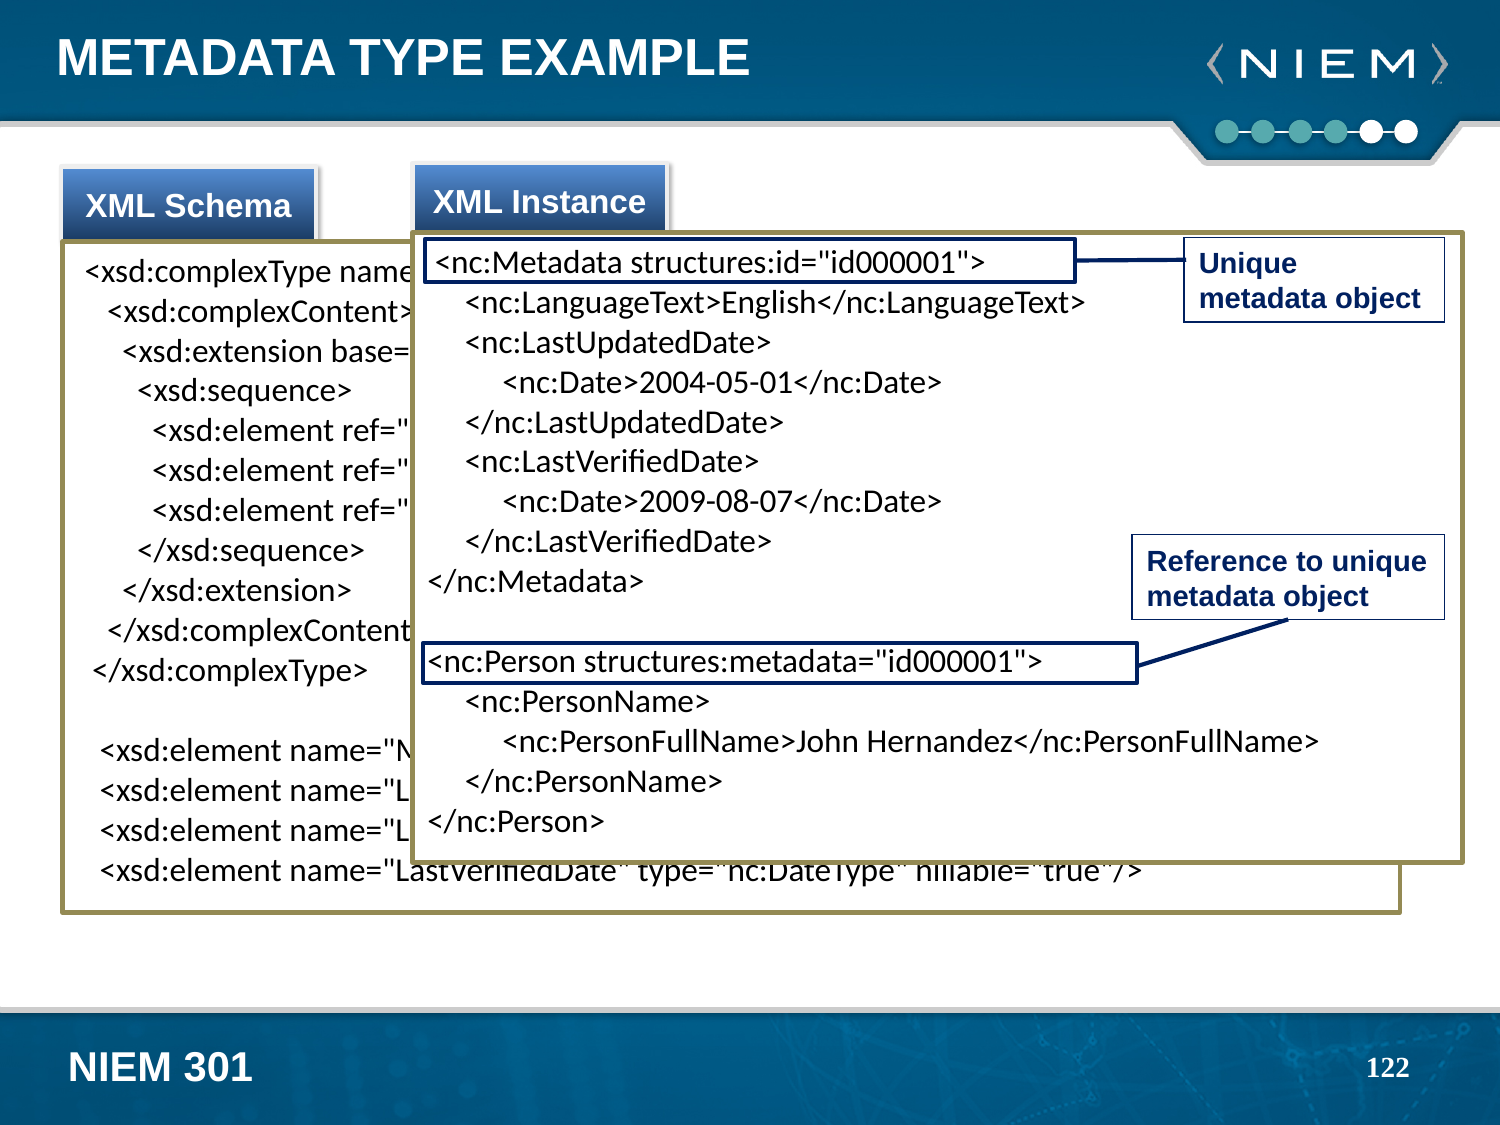

# Metadata Type Example

XML Instance
XML Schema
 <nc:Metadata structures:id="id000001">
     <nc:LanguageText>English</nc:LanguageText>
     <nc:LastUpdatedDate>
          <nc:Date>2004-05-01</nc:Date>
     </nc:LastUpdatedDate>
     <nc:LastVerifiedDate>
          <nc:Date>2009-08-07</nc:Date>
     </nc:LastVerifiedDate>
</nc:Metadata>

<nc:Person structures:metadata="id000001">
     <nc:PersonName>
          <nc:PersonFullName>John Hernandez</nc:PersonFullName>
     </nc:PersonName>
</nc:Person>
Unique metadata object

Reference to unique metadata object

 <xsd:complexType name="MetadataType">
    <xsd:complexContent>
      <xsd:extension base="structures:MetadataType">
        <xsd:sequence>
          <xsd:element ref="nc:LanguageText"/>
          <xsd:element ref="nc:LastUpdatedDate"/>
          <xsd:element ref="nc:LastVerifiedDate"/>
        </xsd:sequence>
      </xsd:extension>
    </xsd:complexContent>
  </xsd:complexType>

   <xsd:element name="Metadata" type="nc:MetadataType" nillable="true"/>
   <xsd:element name="LanguageText" type="nc:TextType" nillable="true"/>
   <xsd:element name="LastUpdatedDate" type="nc:DateType" nillable="true"/>
   <xsd:element name="LastVerifiedDate" type="nc:DateType" nillable="true"/>

122